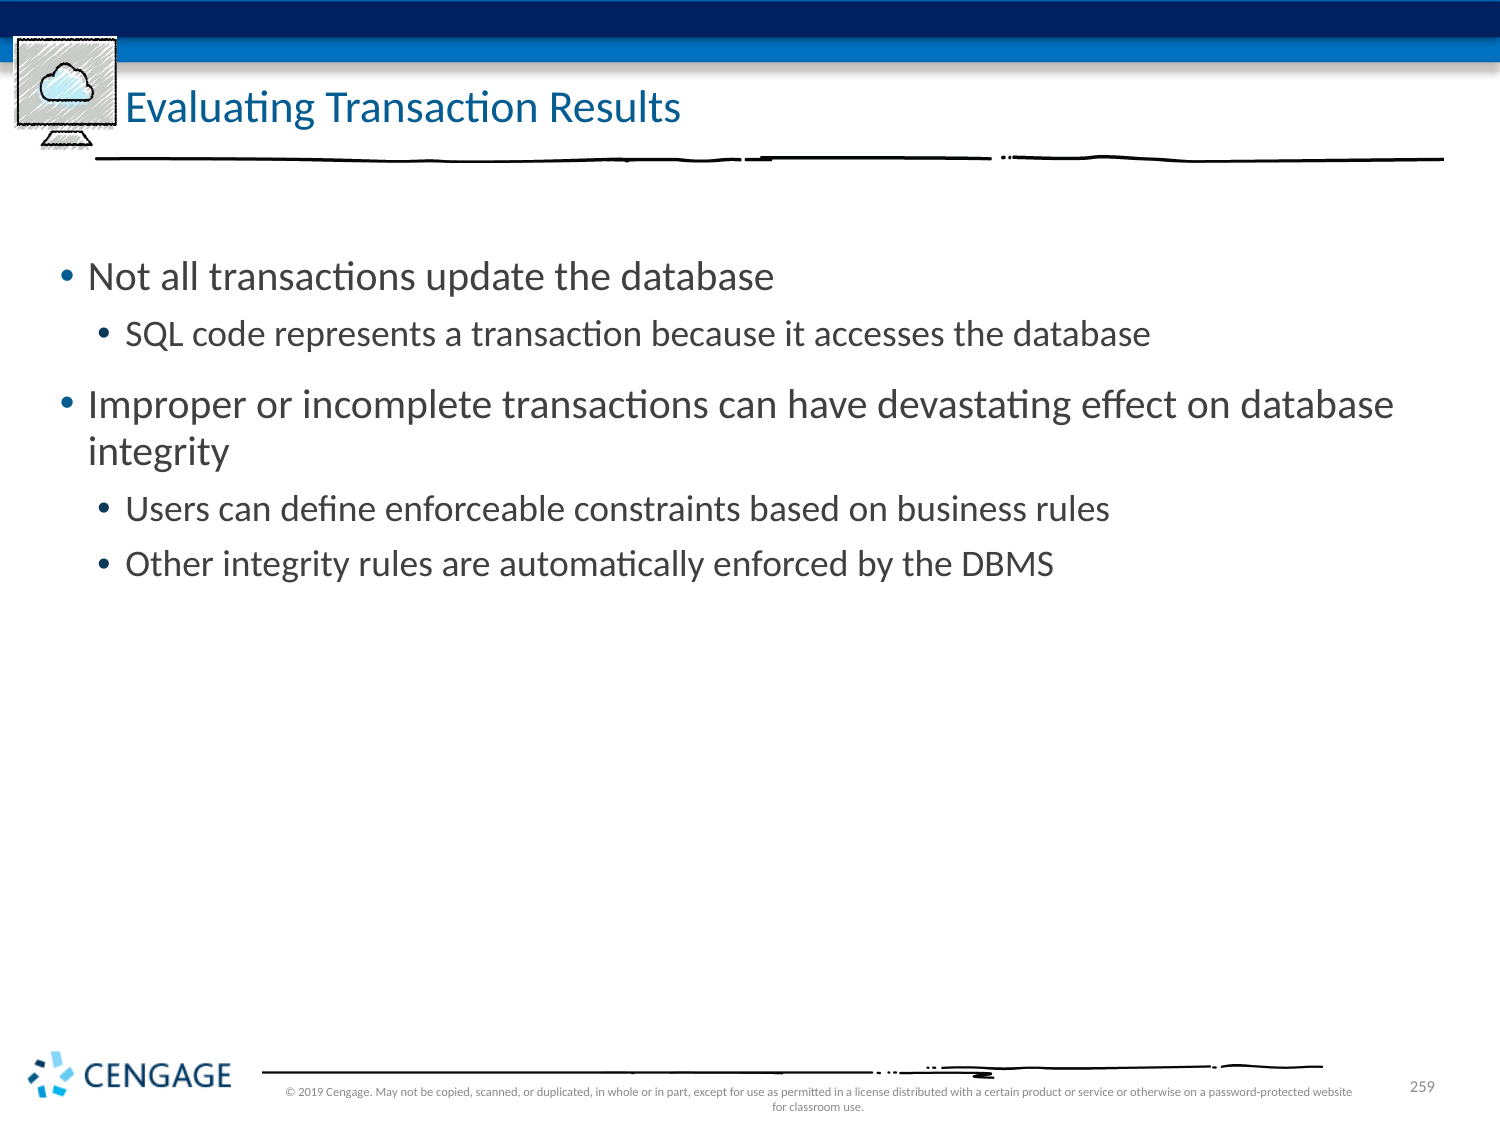

# Evaluating Transaction Results
Not all transactions update the database
SQL code represents a transaction because it accesses the database
Improper or incomplete transactions can have devastating effect on database integrity
Users can define enforceable constraints based on business rules
Other integrity rules are automatically enforced by the DBMS
© 2019 Cengage. May not be copied, scanned, or duplicated, in whole or in part, except for use as permitted in a license distributed with a certain product or service or otherwise on a password-protected website for classroom use.